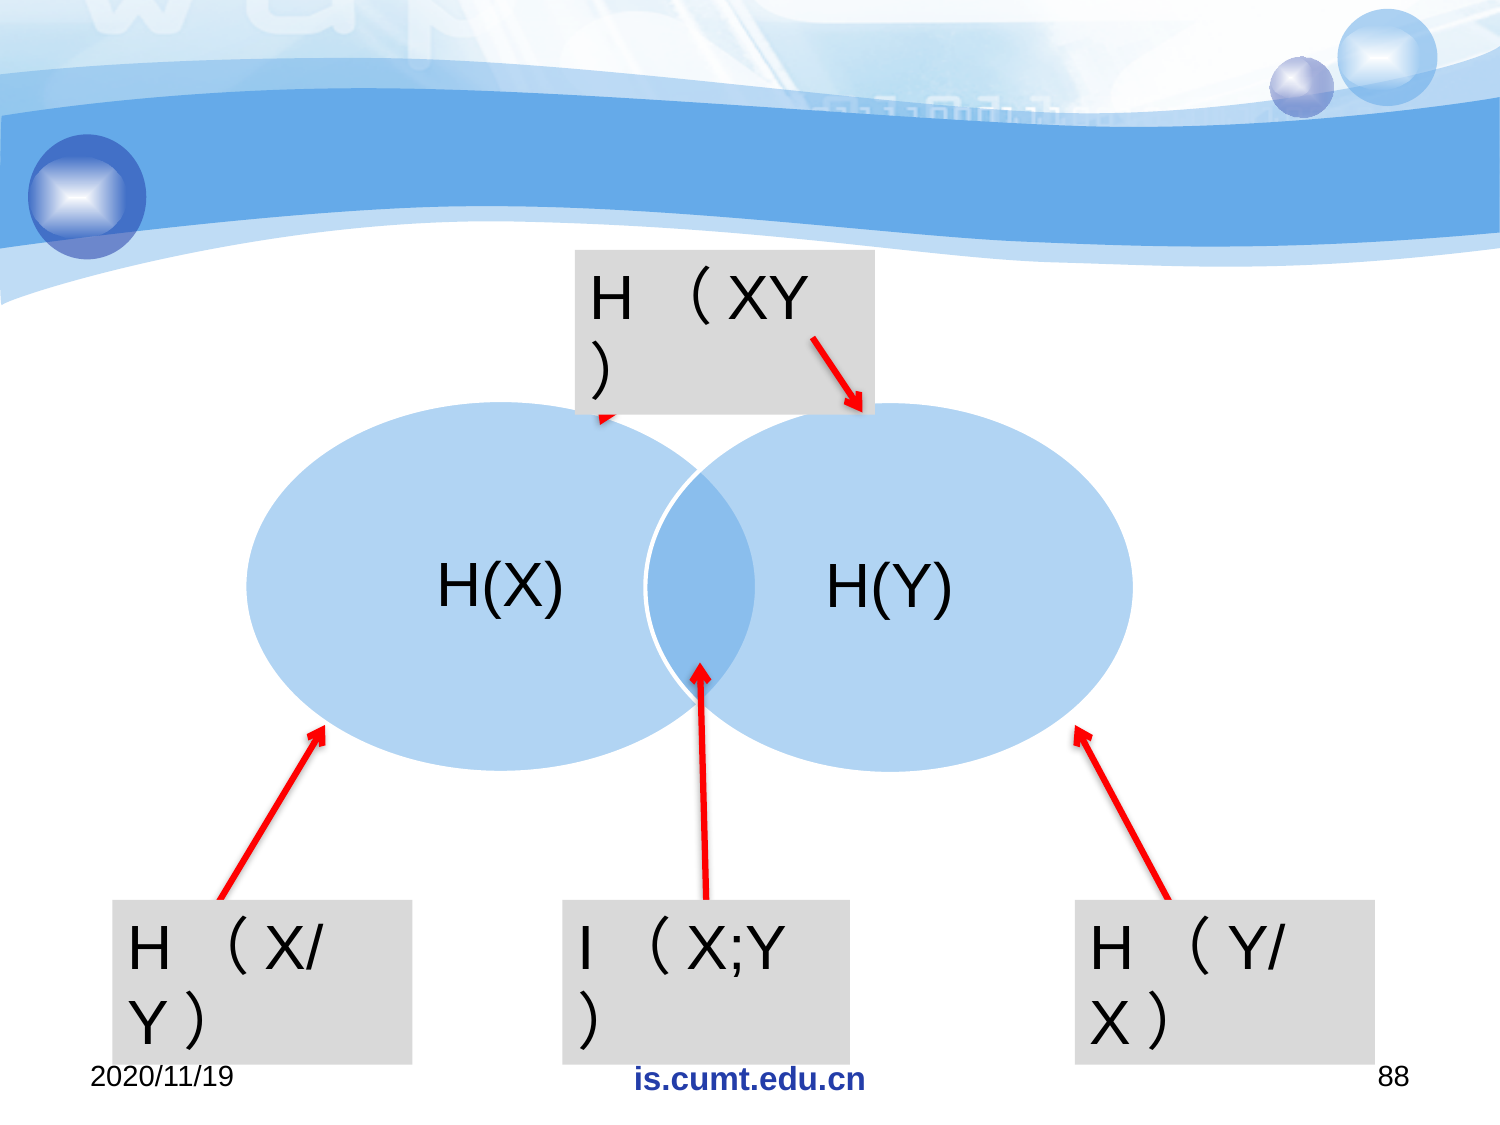

#
H（XY）
H(X)
H(Y)
H（X/Y）
I（X;Y）
H（Y/X）
2020/11/19
is.cumt.edu.cn
88